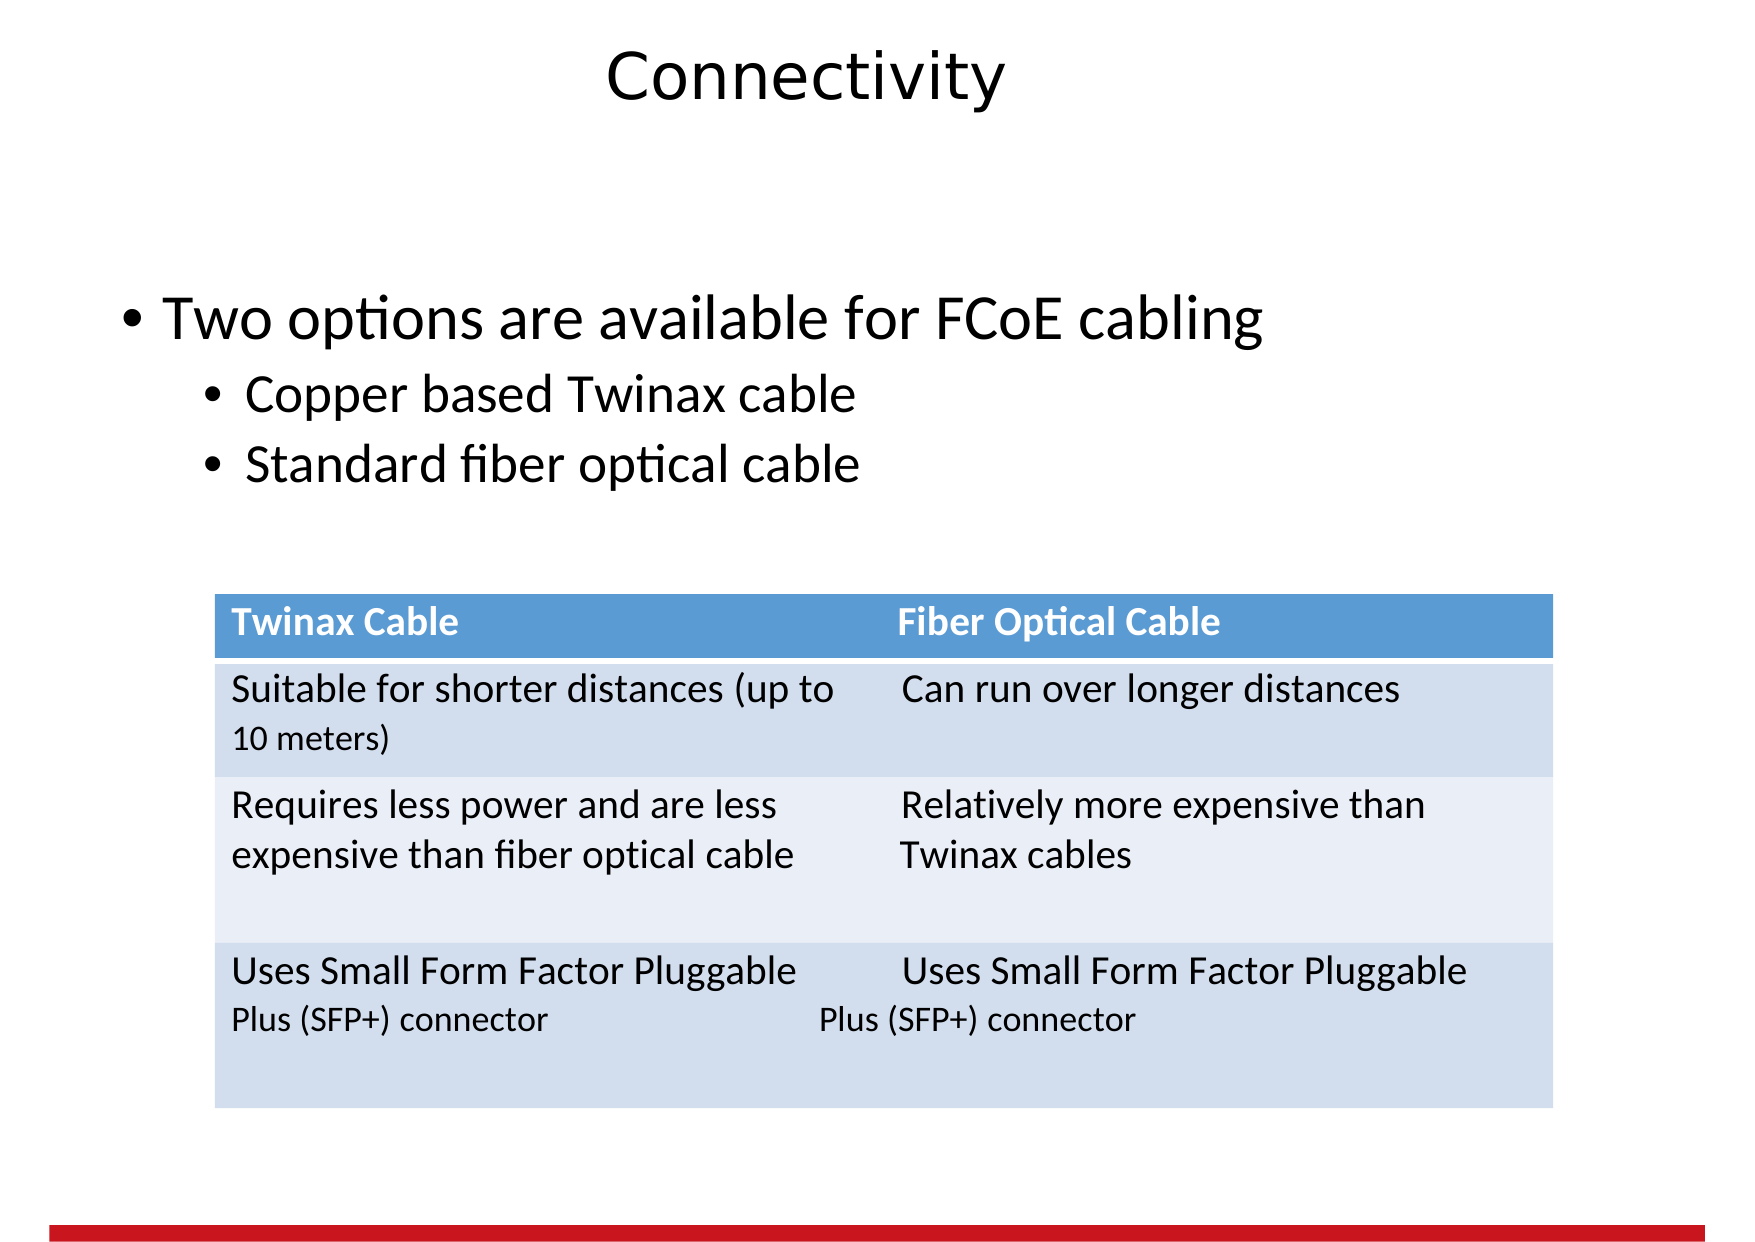

Connectivity

• Two options are available for FCoE cabling
• Copper based Twinax cable
• Standard fiber optical cable

Twinax Cable                                               Fiber Optical Cable

Suitable for shorter distances (up to       Can run over longer distances
10 meters)
Requires less power and are less             Relatively more expensive than expensive than fiber optical cable           Twinax cables

Uses Small Form Factor Pluggable           Uses Small Form Factor Pluggable
Plus (SFP+) connector                                Plus (SFP+) connector